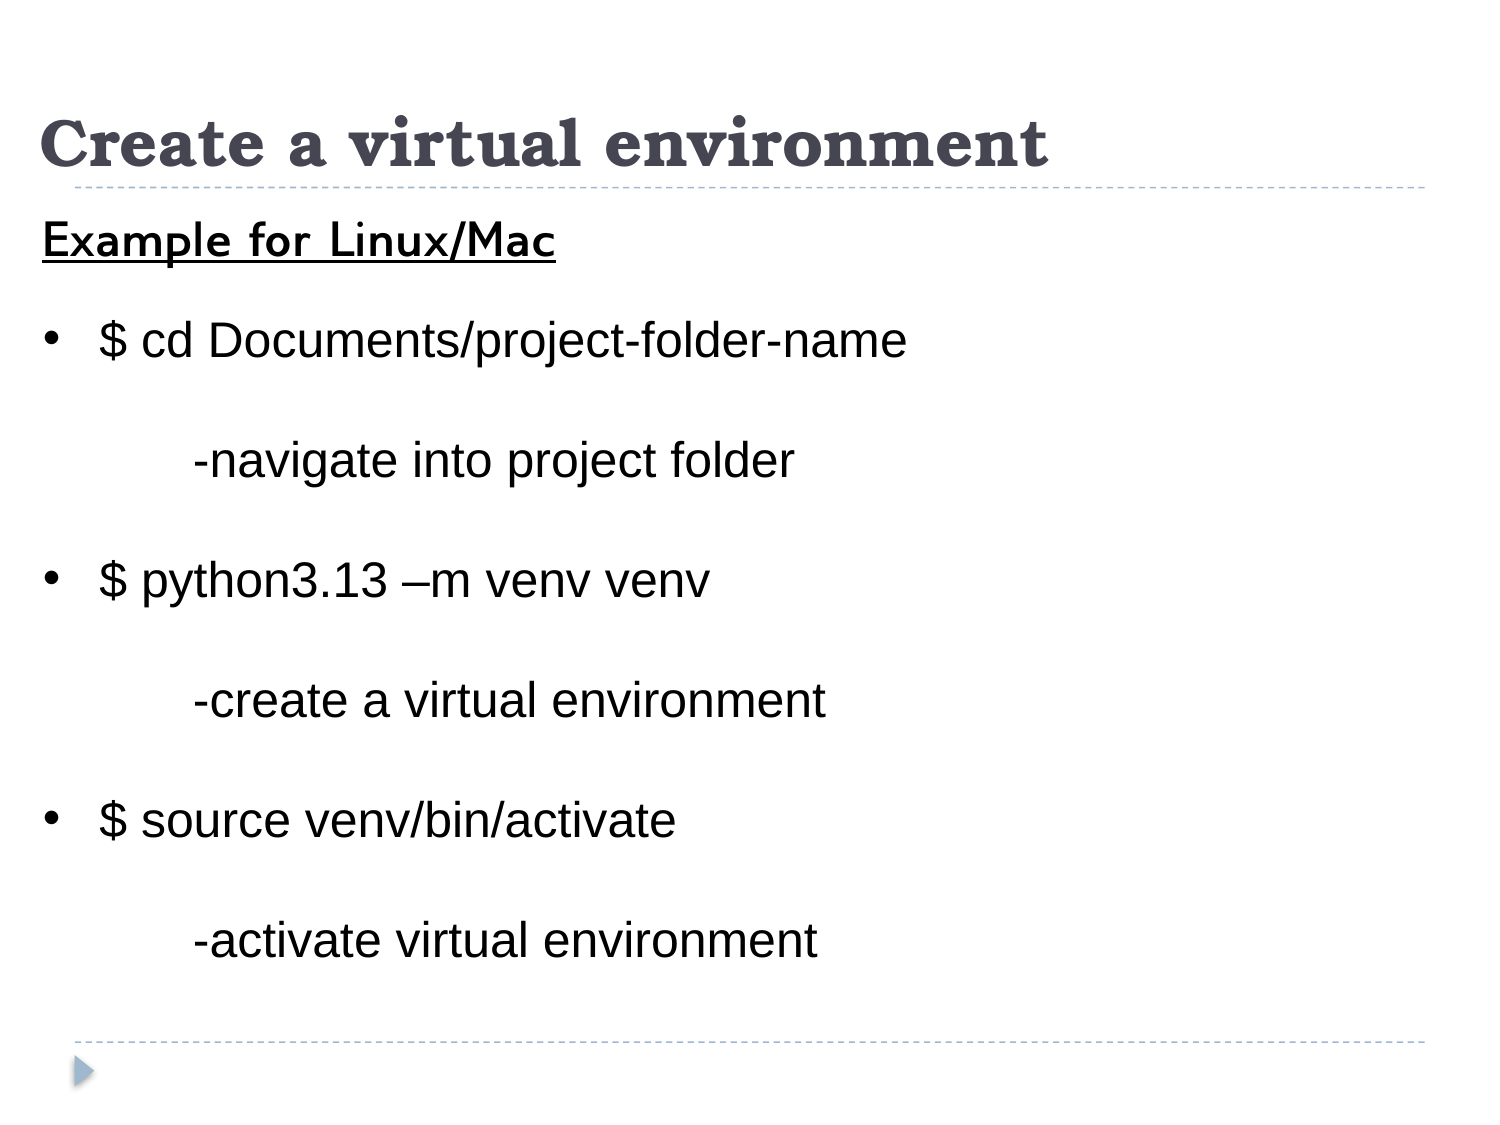

# Create a virtual environment
Example for Linux/Mac
$ cd Documents/project-folder-name

	-navigate into project folder

$ python3.13 –m venv venv

 	-create a virtual environment

$ source venv/bin/activate

	-activate virtual environment